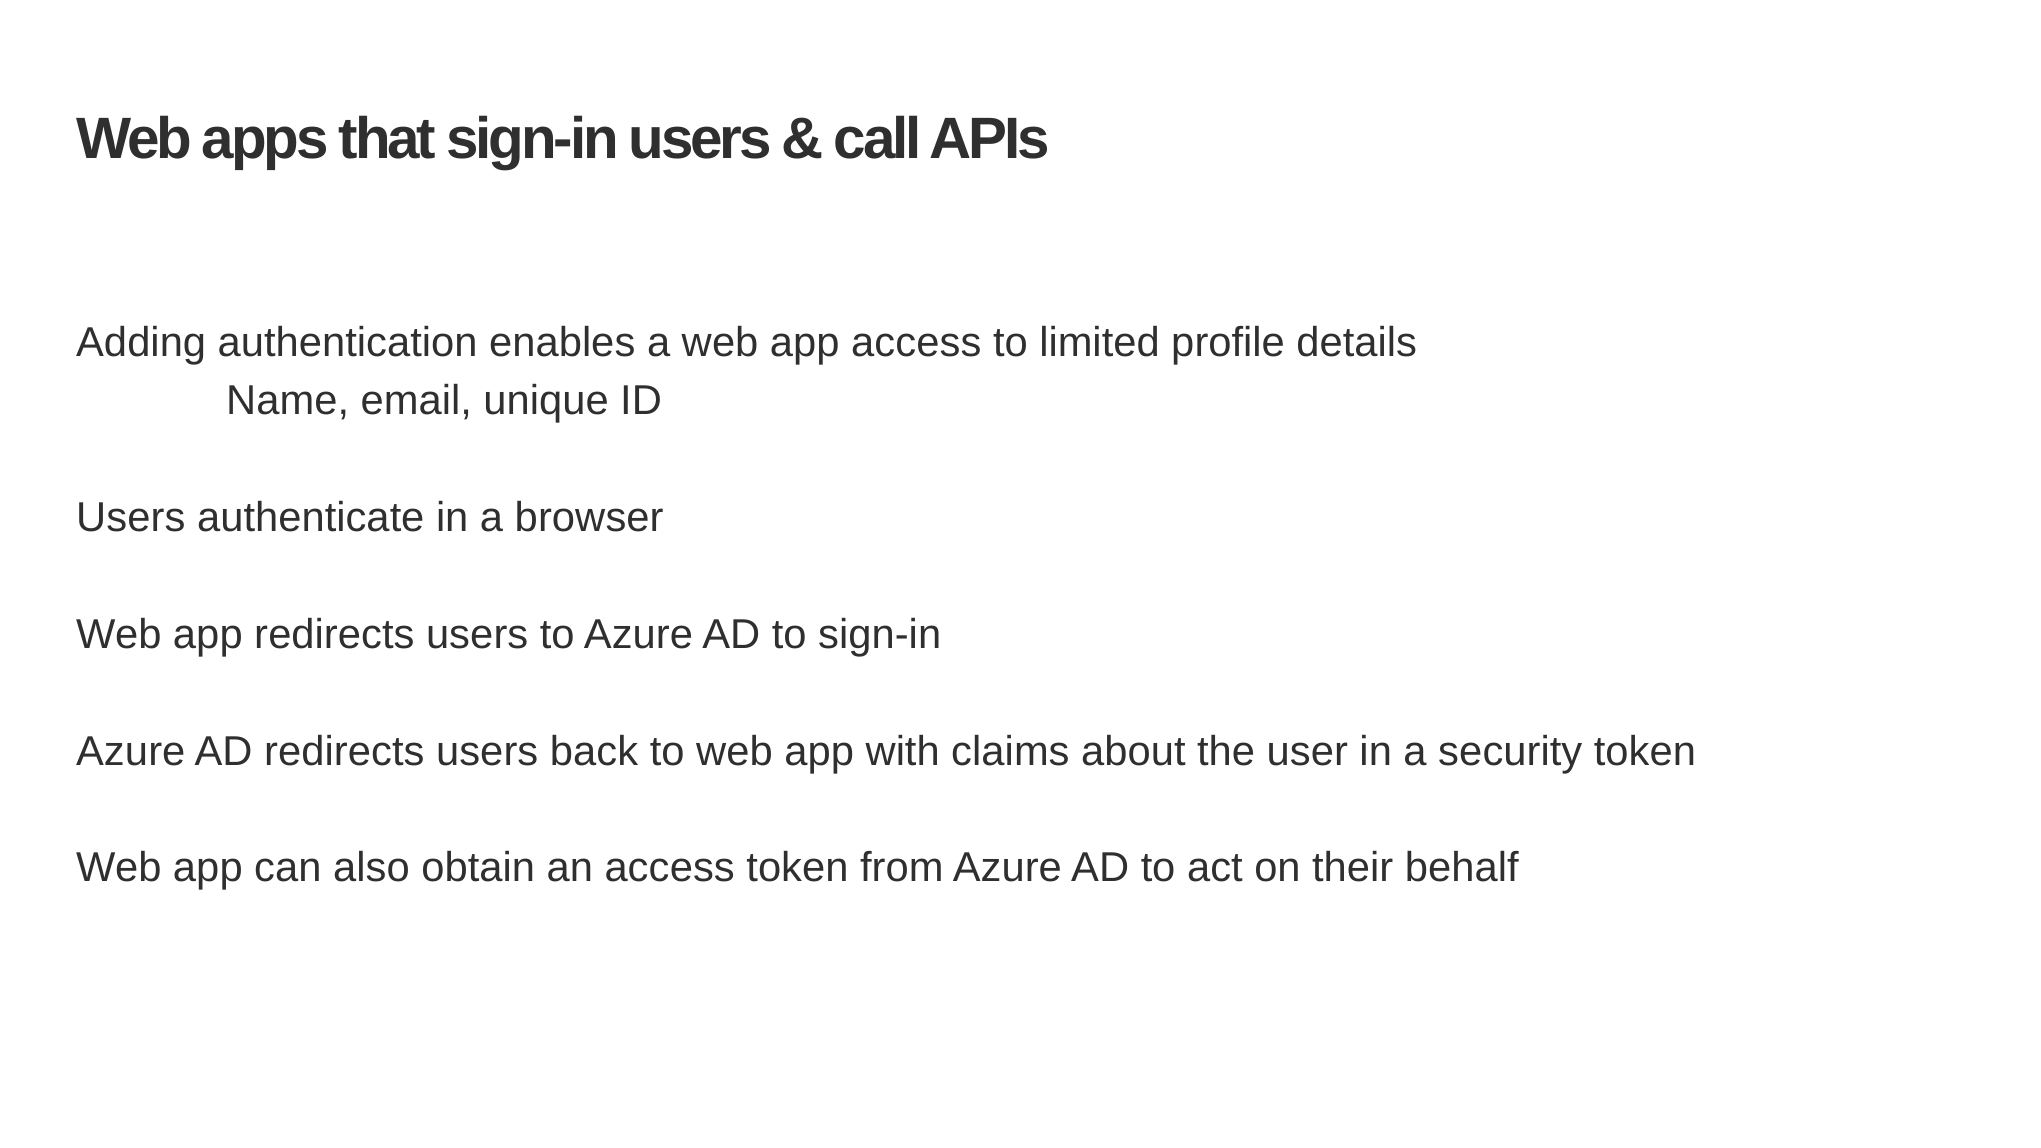

# Web apps that sign-in users & call APIs
Adding authentication enables a web app access to limited profile details
	Name, email, unique ID

Users authenticate in a browser

Web app redirects users to Azure AD to sign-in

Azure AD redirects users back to web app with claims about the user in a security token

Web app can also obtain an access token from Azure AD to act on their behalf